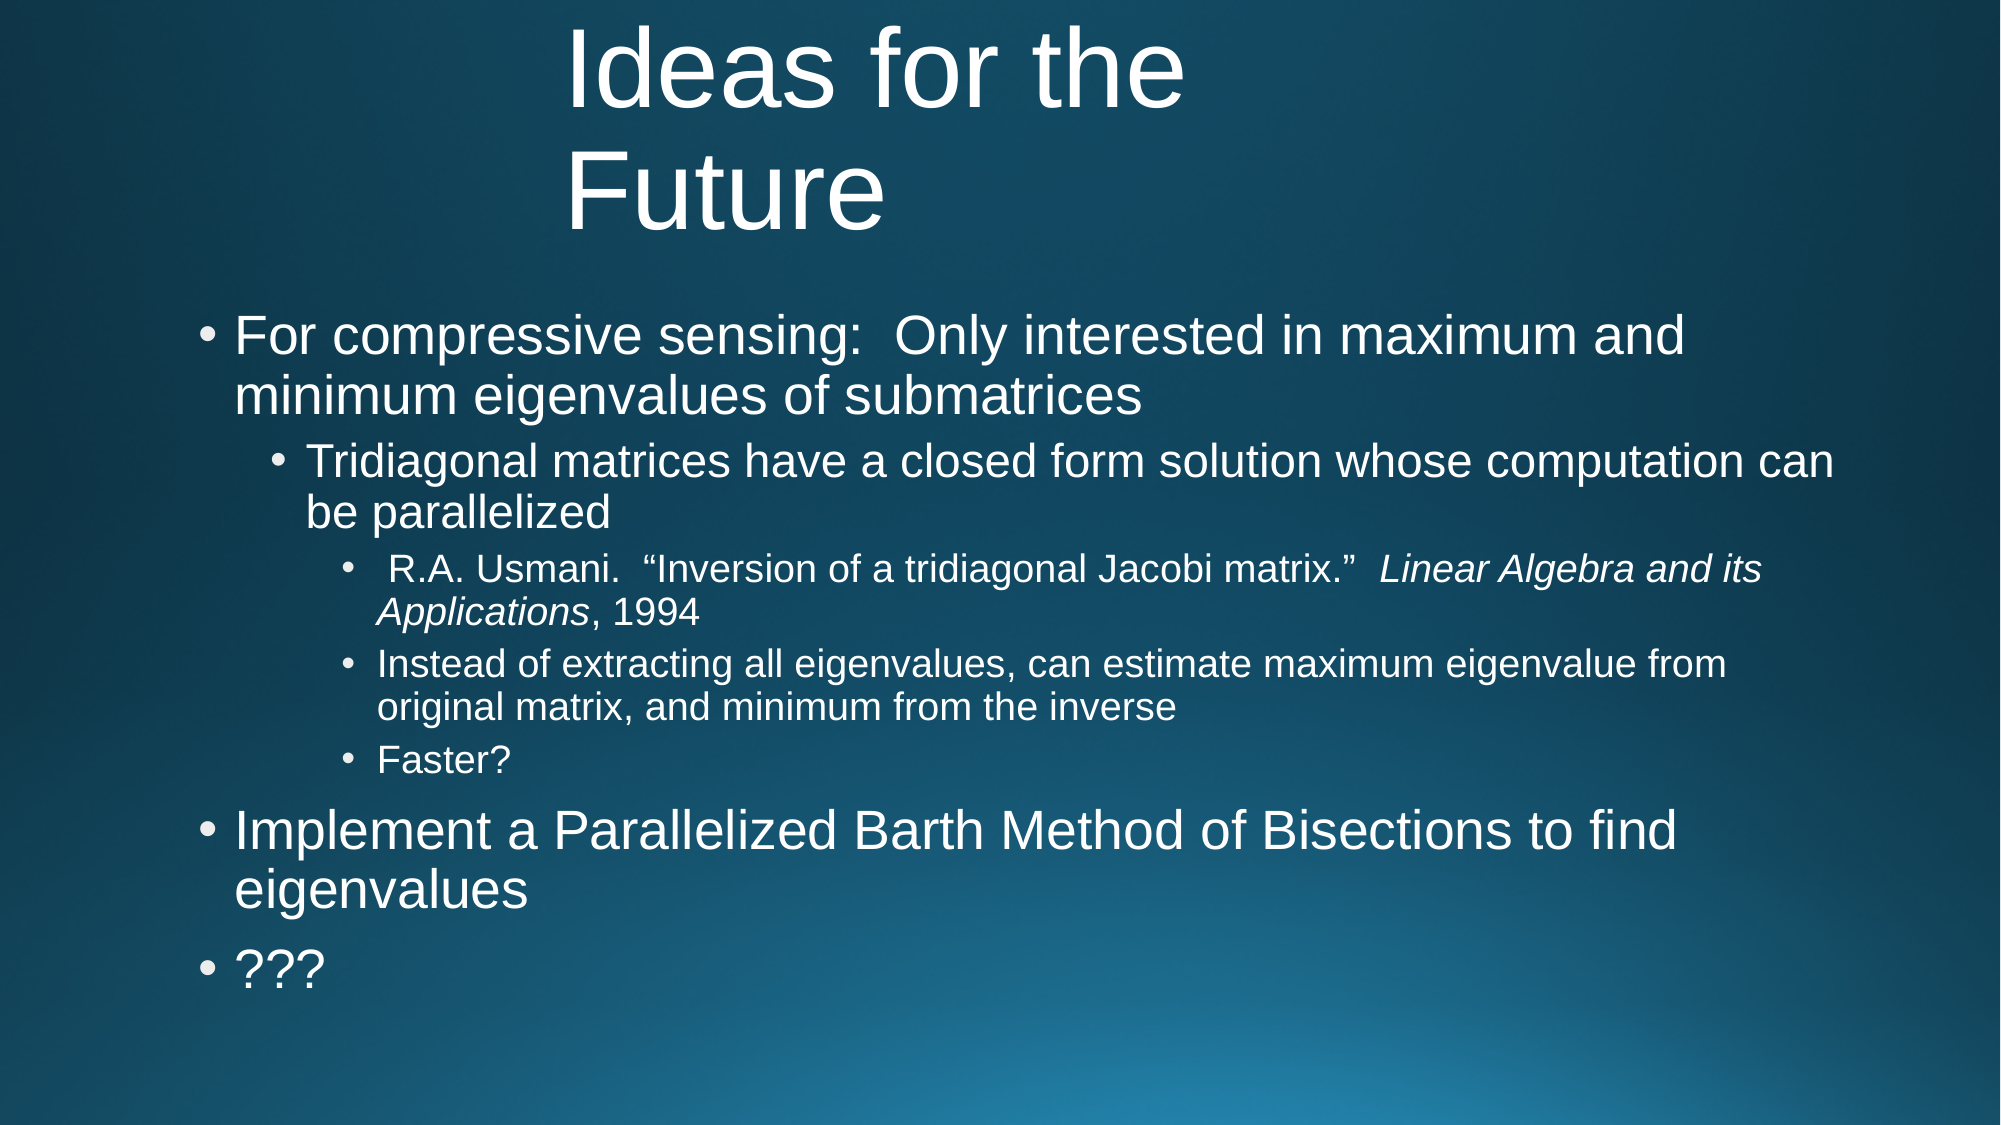

# Ideas for the Future
For compressive sensing:  Only interested in maximum and minimum eigenvalues of submatrices
Tridiagonal matrices have a closed form solution whose computation can be parallelized
 R.A. Usmani.  “Inversion of a tridiagonal Jacobi matrix.”  Linear Algebra and its Applications, 1994
Instead of extracting all eigenvalues, can estimate maximum eigenvalue from original matrix, and minimum from the inverse
Faster?
Implement a Parallelized Barth Method of Bisections to find eigenvalues
???